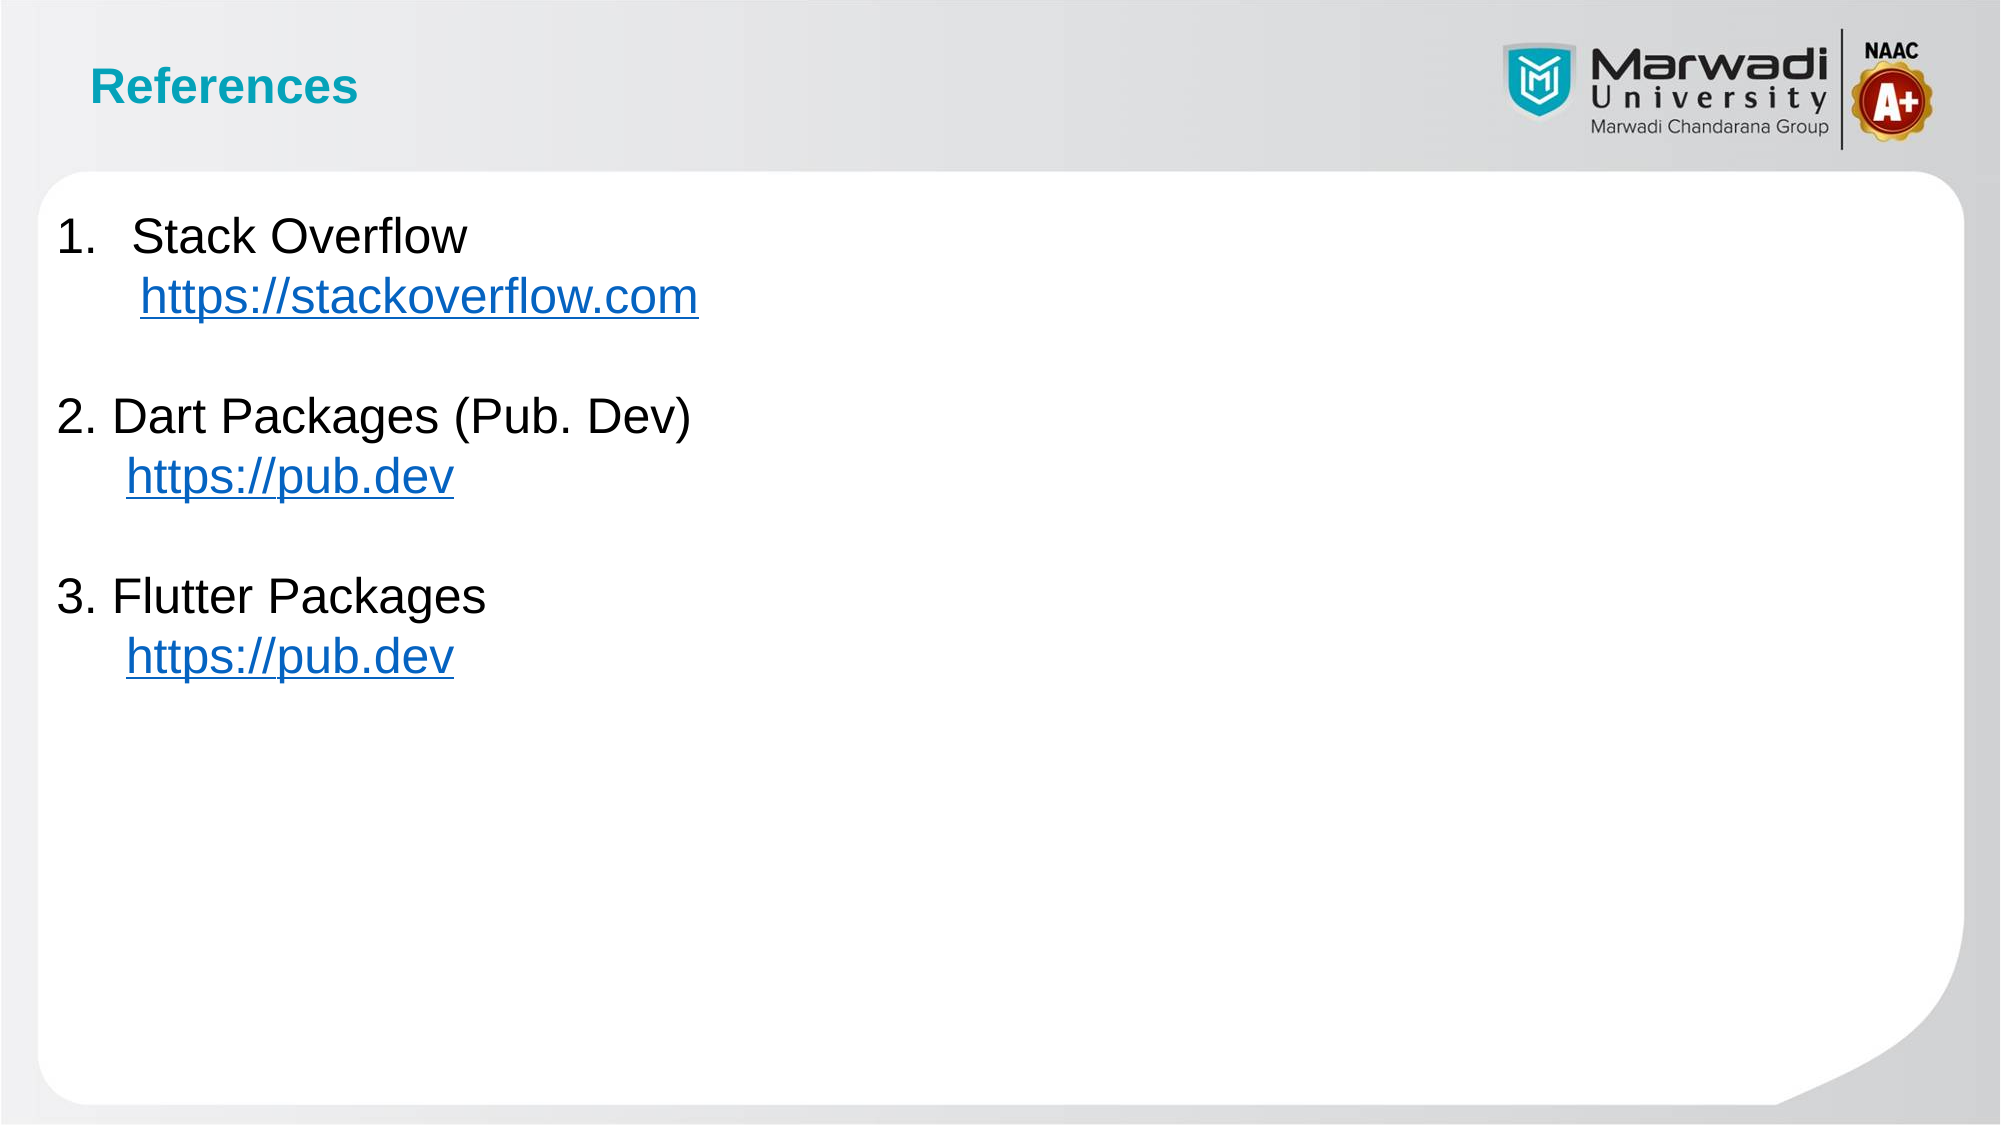

# References
Stack Overflow
      https://stackoverflow.com

2. Dart Packages (Pub. Dev)
     https://pub.dev

3. Flutter Packages
     https://pub.dev